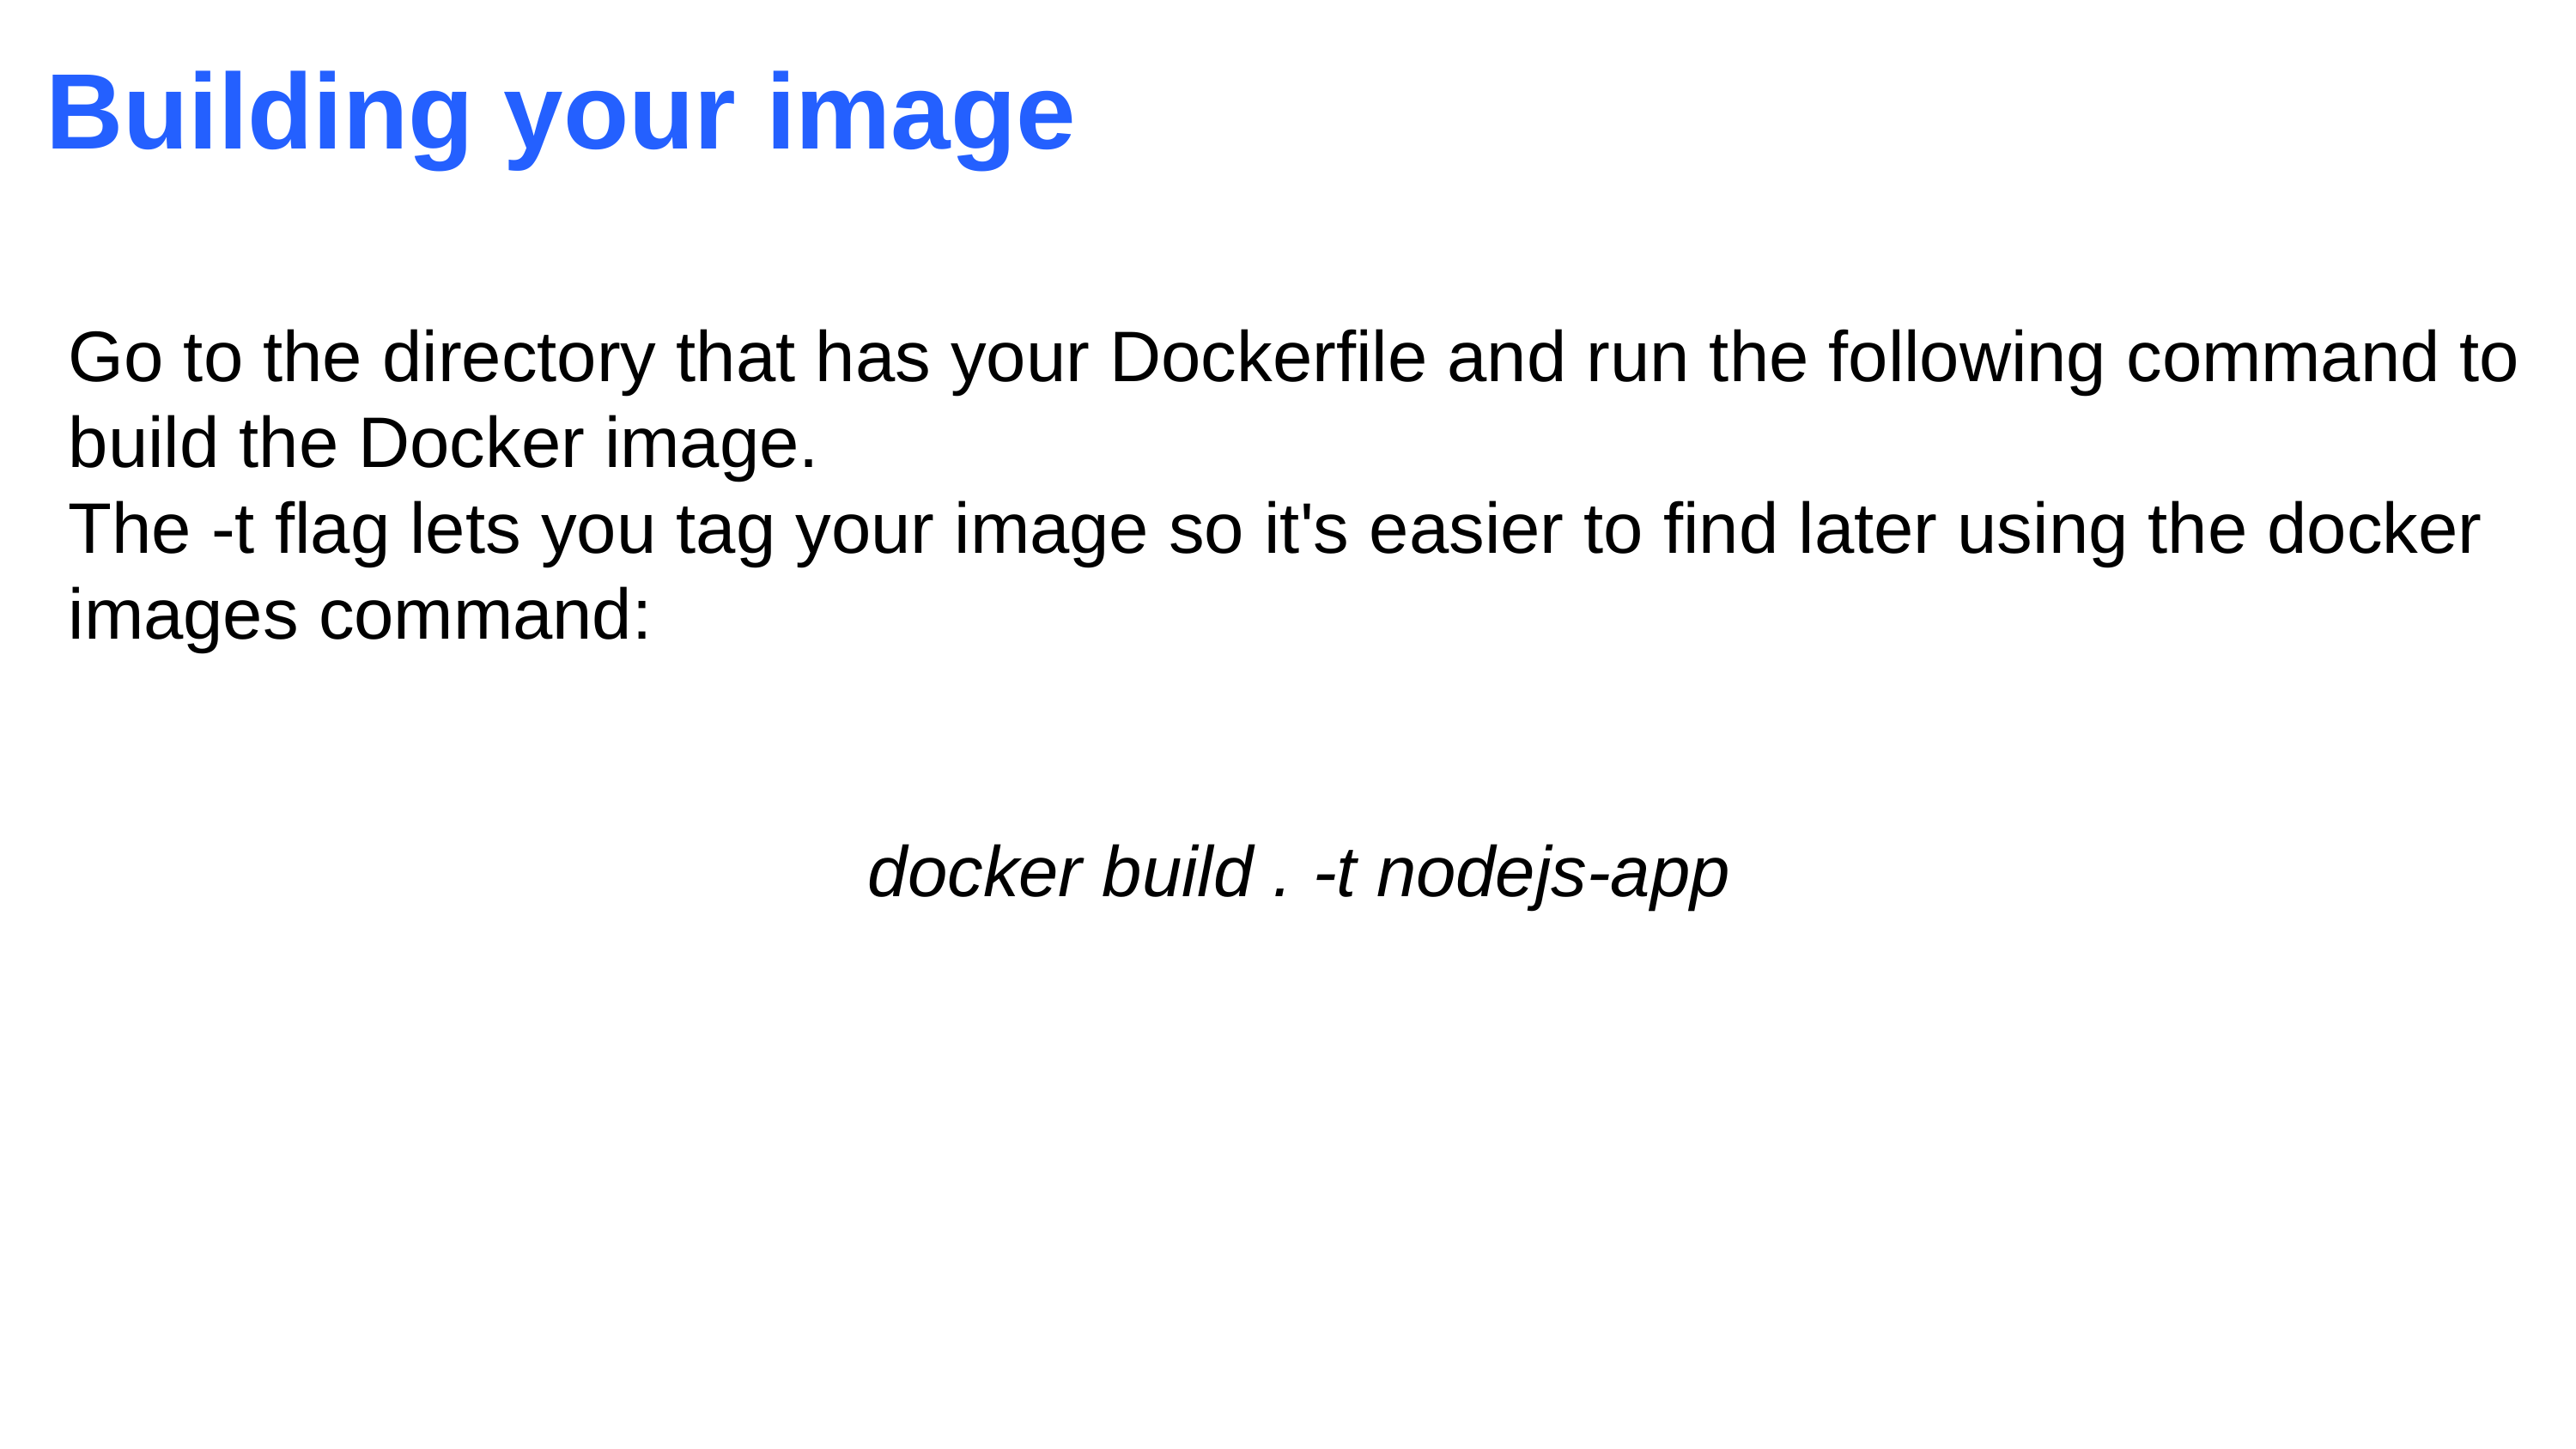

Building your image

Go to the directory that has your Dockerfile and run the following command to build the Docker image.
The -t flag lets you tag your image so it's easier to find later using the docker images command:

docker build . -t nodejs-app